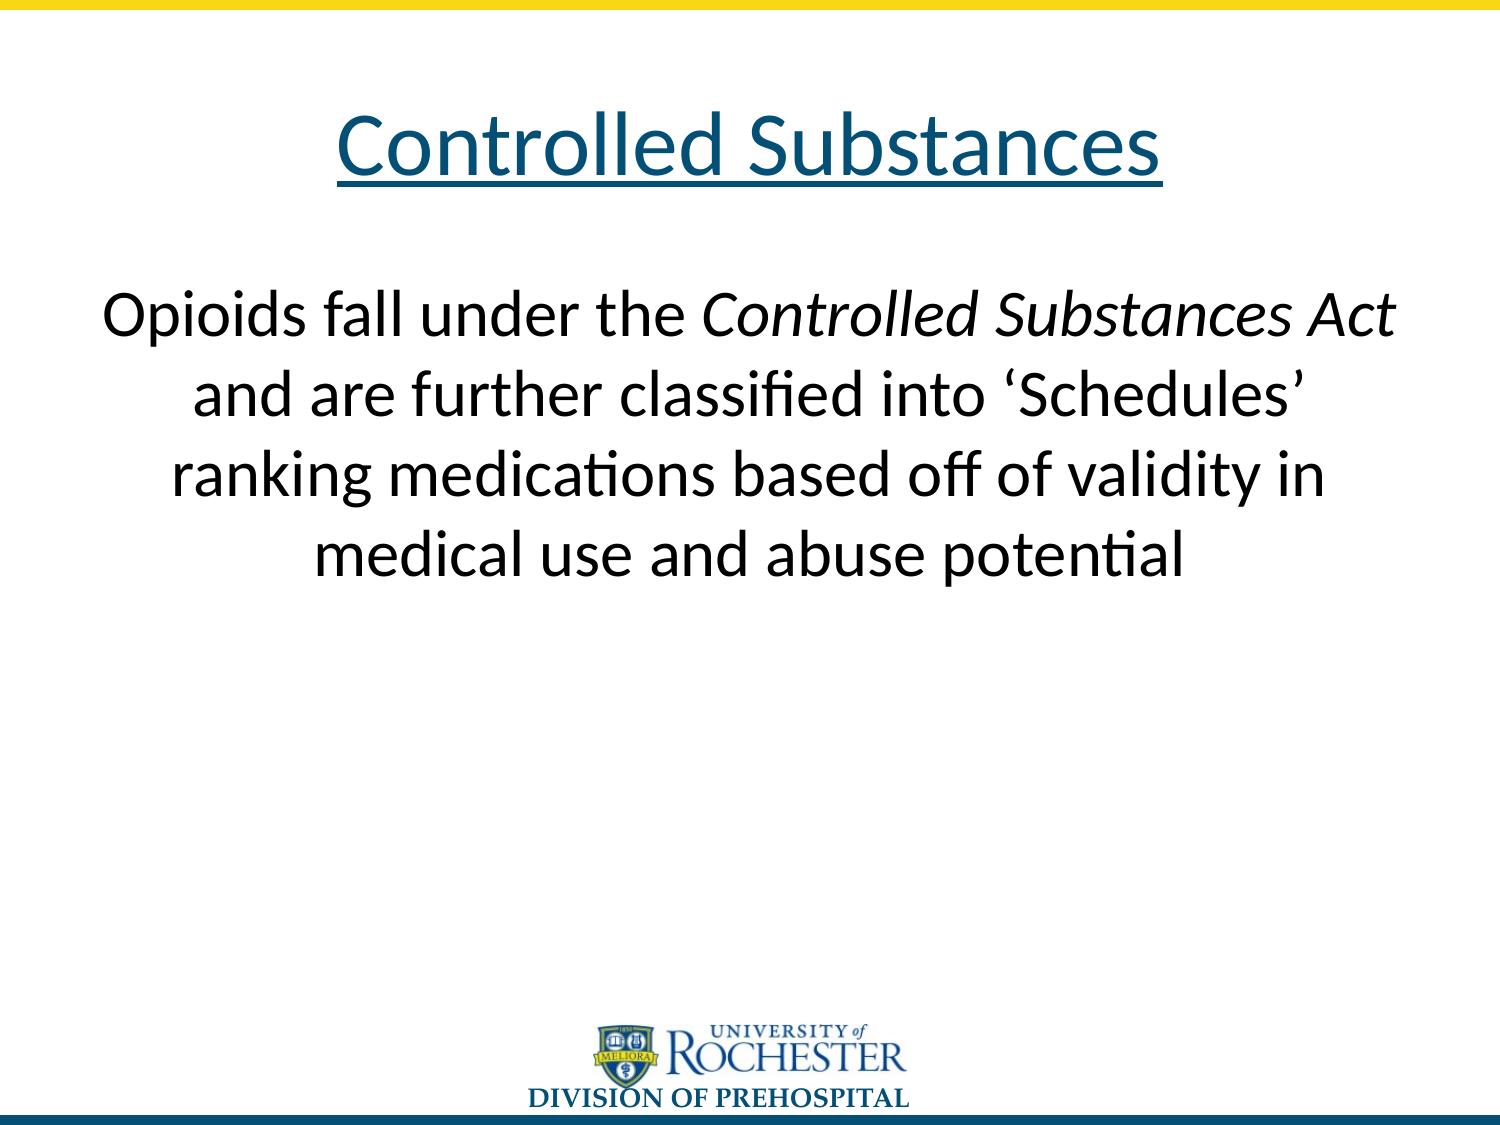

# Controlled Substances
Opioids fall under the Controlled Substances Act and are further classified into ‘Schedules’ ranking medications based off of validity in medical use and abuse potential